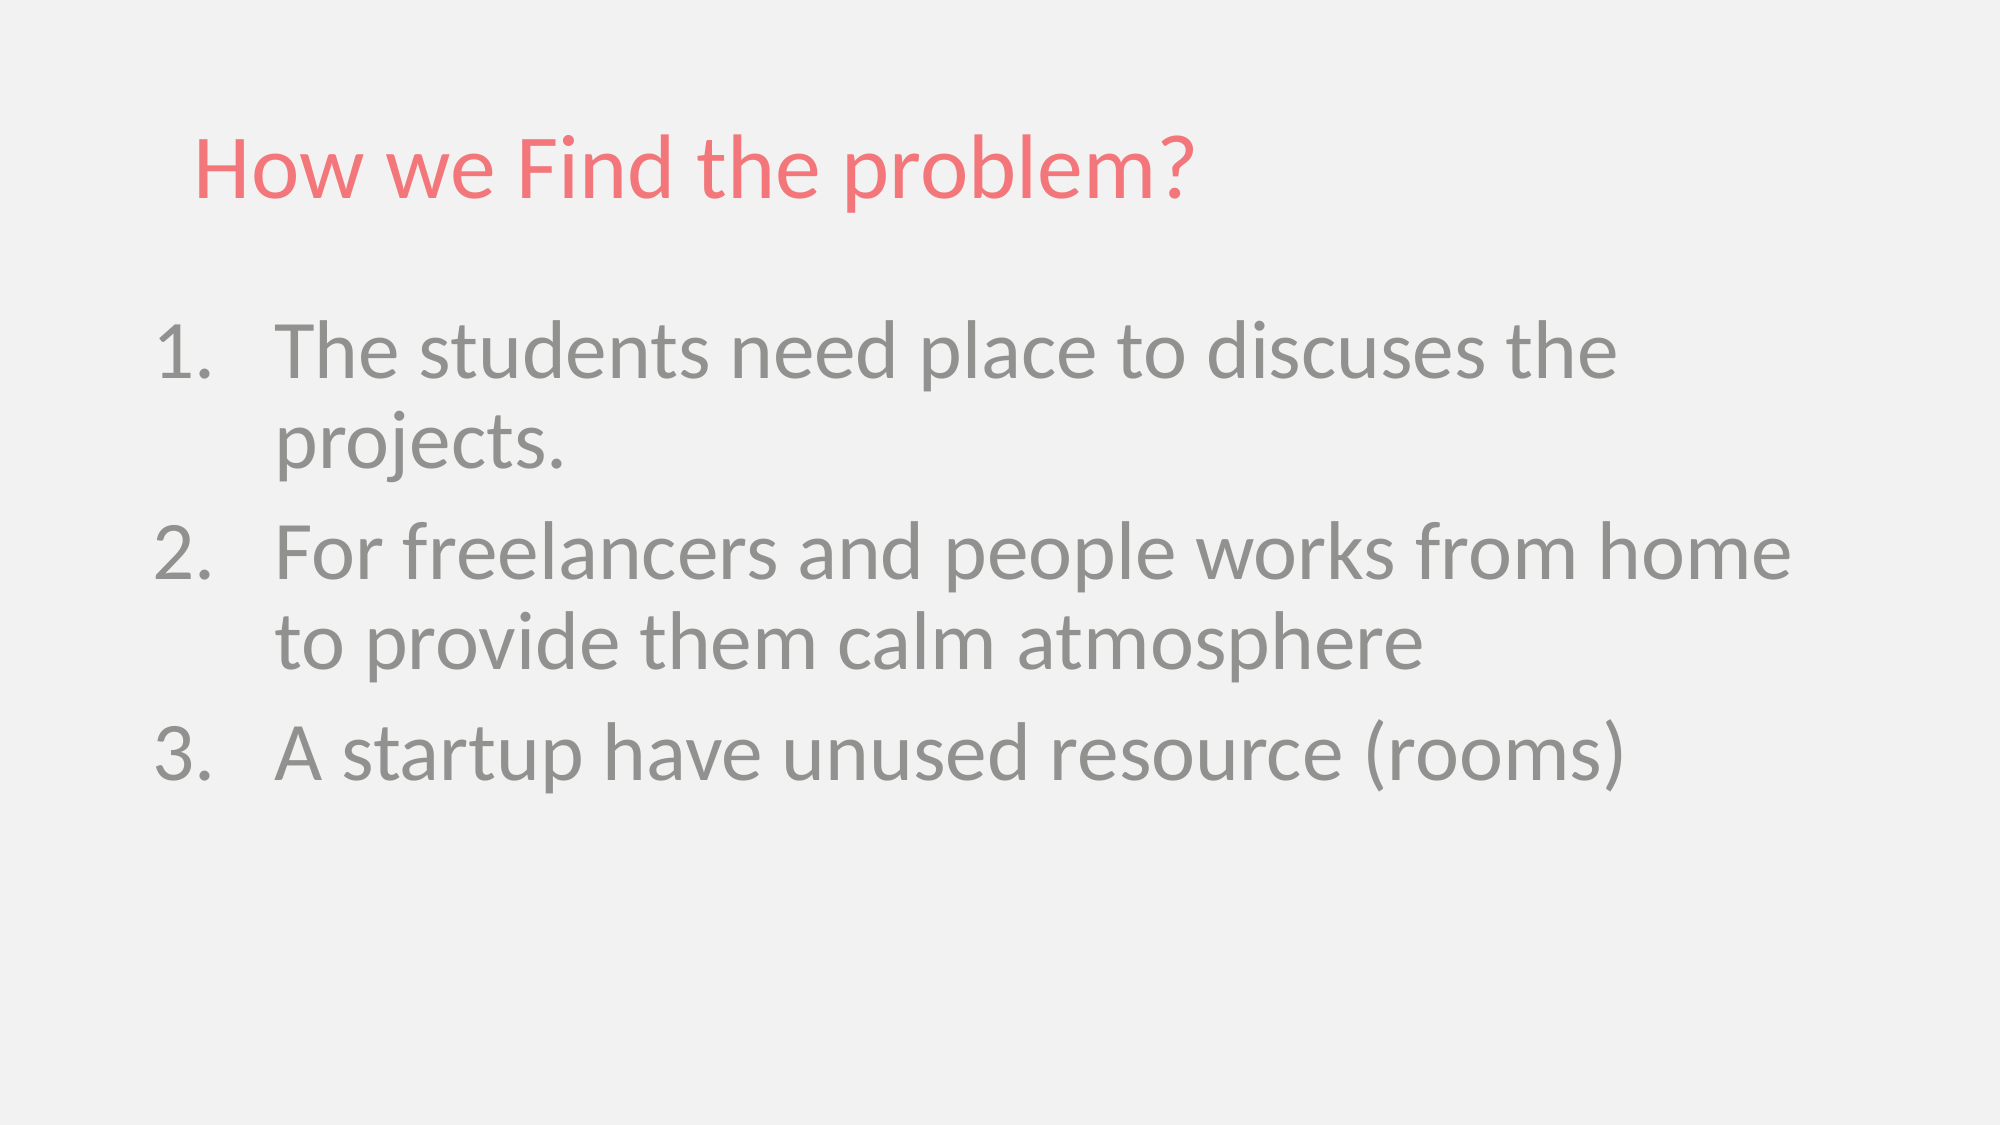

# How we Find the problem?
The students need place to discuses the projects.
For freelancers and people works from home to provide them calm atmosphere
A startup have unused resource (rooms)